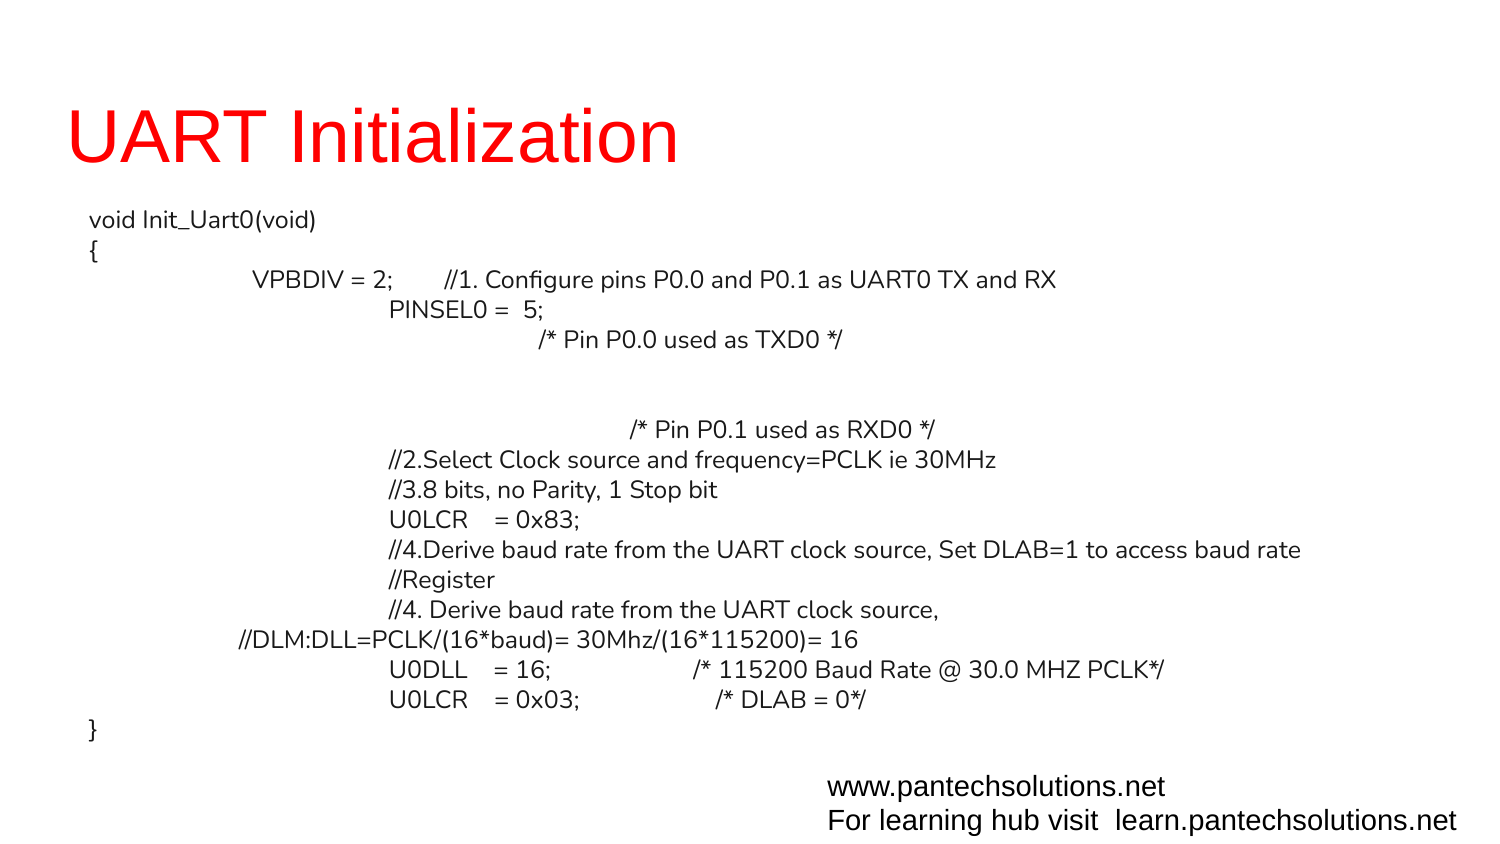

# UART Initialization
void Init_Uart0(void)
{
	  VPBDIV = 2;        //1. Configure pins P0.0 and P0.1 as UART0 TX and RX
		PINSEL0 =  5;        								/* Pin P0.0 used as TXD0 */
											   								              /* Pin P0.1 used as RXD0 */
		//2.Select Clock source and frequency=PCLK ie 30MHz
		//3.8 bits, no Parity, 1 Stop bit
		U0LCR    = 0x83;
		//4.Derive baud rate from the UART clock source, Set DLAB=1 to access baud rate
		//Register
		//4. Derive baud rate from the UART clock source,
	//DLM:DLL=PCLK/(16*baud)= 30Mhz/(16*115200)= 16
		U0DLL    = 16;                      /* 115200 Baud Rate @ 30.0 MHZ PCLK*/
		U0LCR    = 0x03;                     /* DLAB = 0*/
}
www.pantechsolutions.net
For learning hub visit  learn.pantechsolutions.net